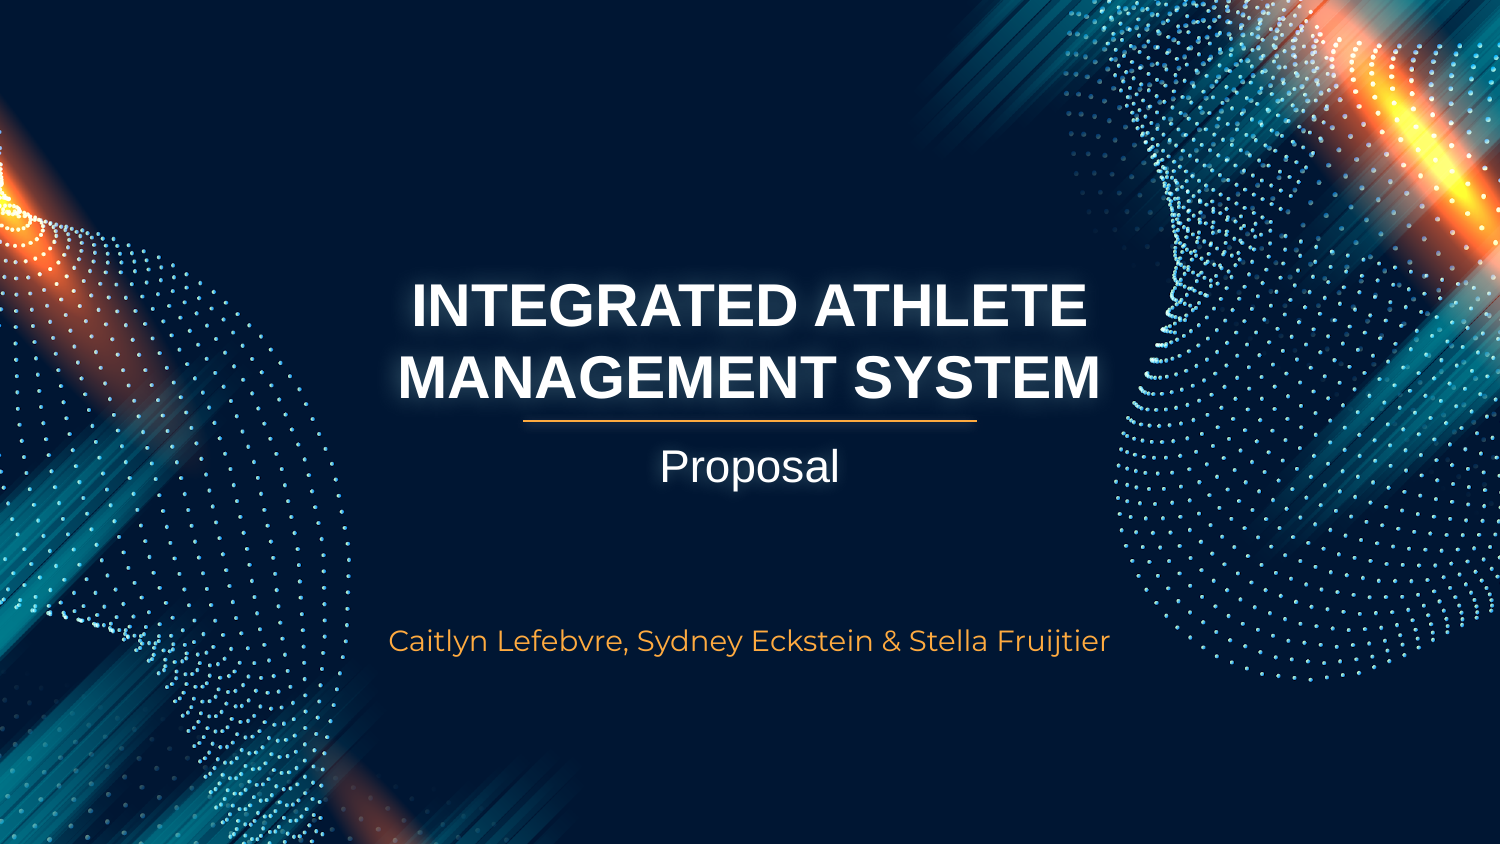

# INTEGRATED ATHLETE MANAGEMENT SYSTEM
Proposal
Caitlyn Lefebvre, Sydney Eckstein & Stella Fruijtier